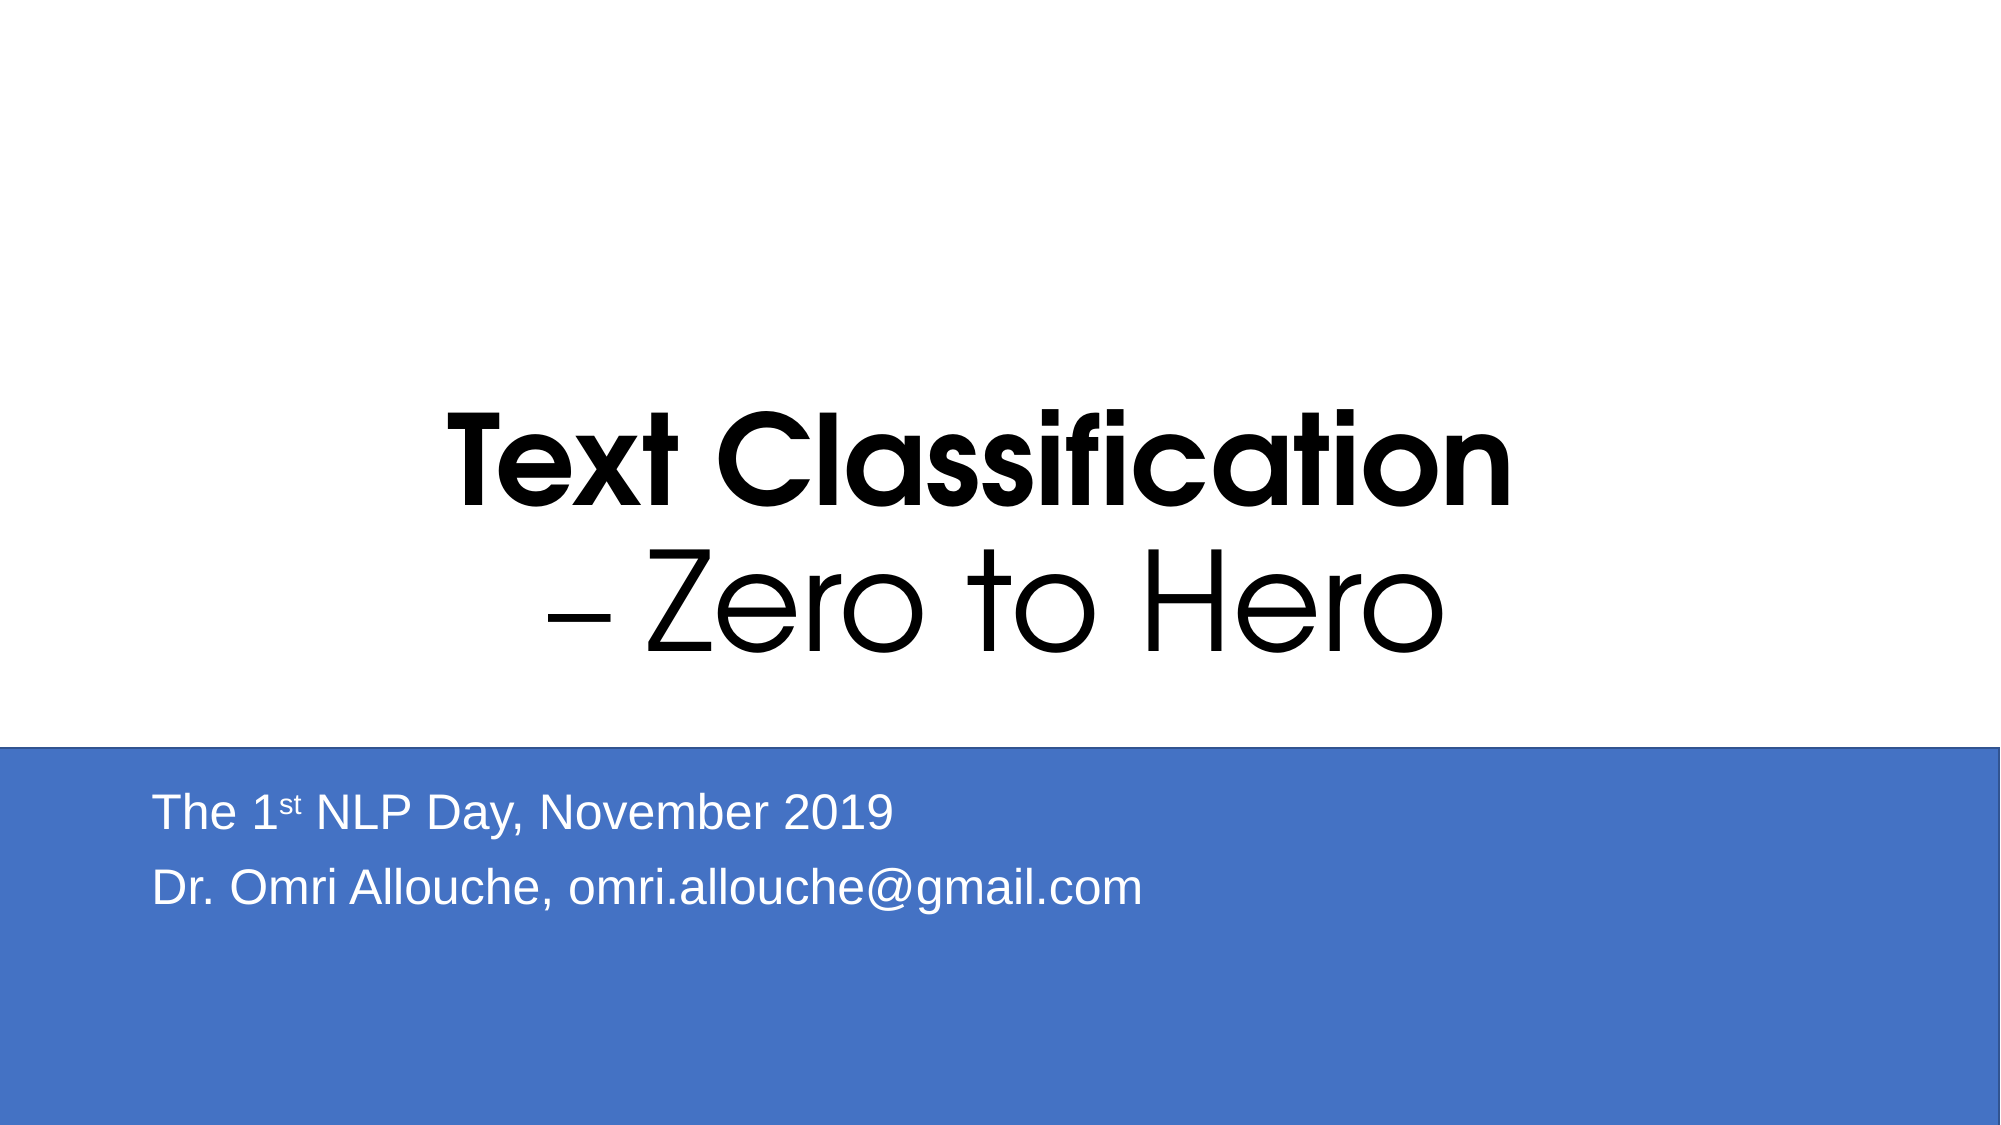

# Text Classification – Zero to Hero
The 1st NLP Day, November 2019
Dr. Omri Allouche, omri.allouche@gmail.com